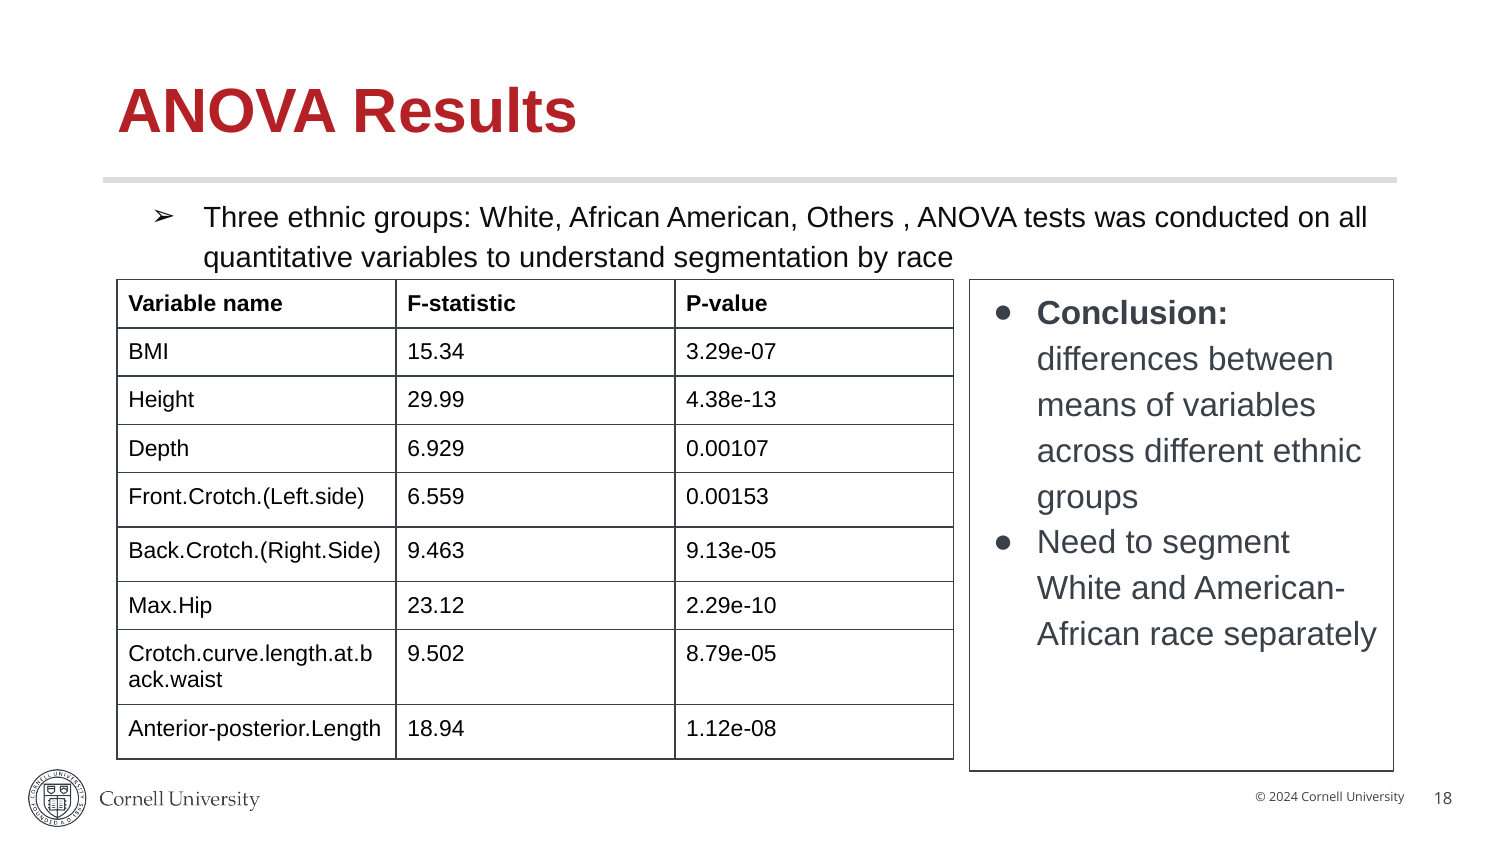

# ANOVA Results
Three ethnic groups: White, African American, Others , ANOVA tests was conducted on all quantitative variables to understand segmentation by race
| Variable name | F-statistic | P-value |
| --- | --- | --- |
| BMI | 15.34 | 3.29e-07 |
| Height | 29.99 | 4.38e-13 |
| Depth | 6.929 | 0.00107 |
| Front.Crotch.(Left.side) | 6.559 | 0.00153 |
| Back.Crotch.(Right.Side) | 9.463 | 9.13e-05 |
| Max.Hip | 23.12 | 2.29e-10 |
| Crotch.curve.length.at.back.waist | 9.502 | 8.79e-05 |
| Anterior-posterior.Length | 18.94 | 1.12e-08 |
Conclusion: differences between means of variables across different ethnic groups
Need to segment White and American-African race separately